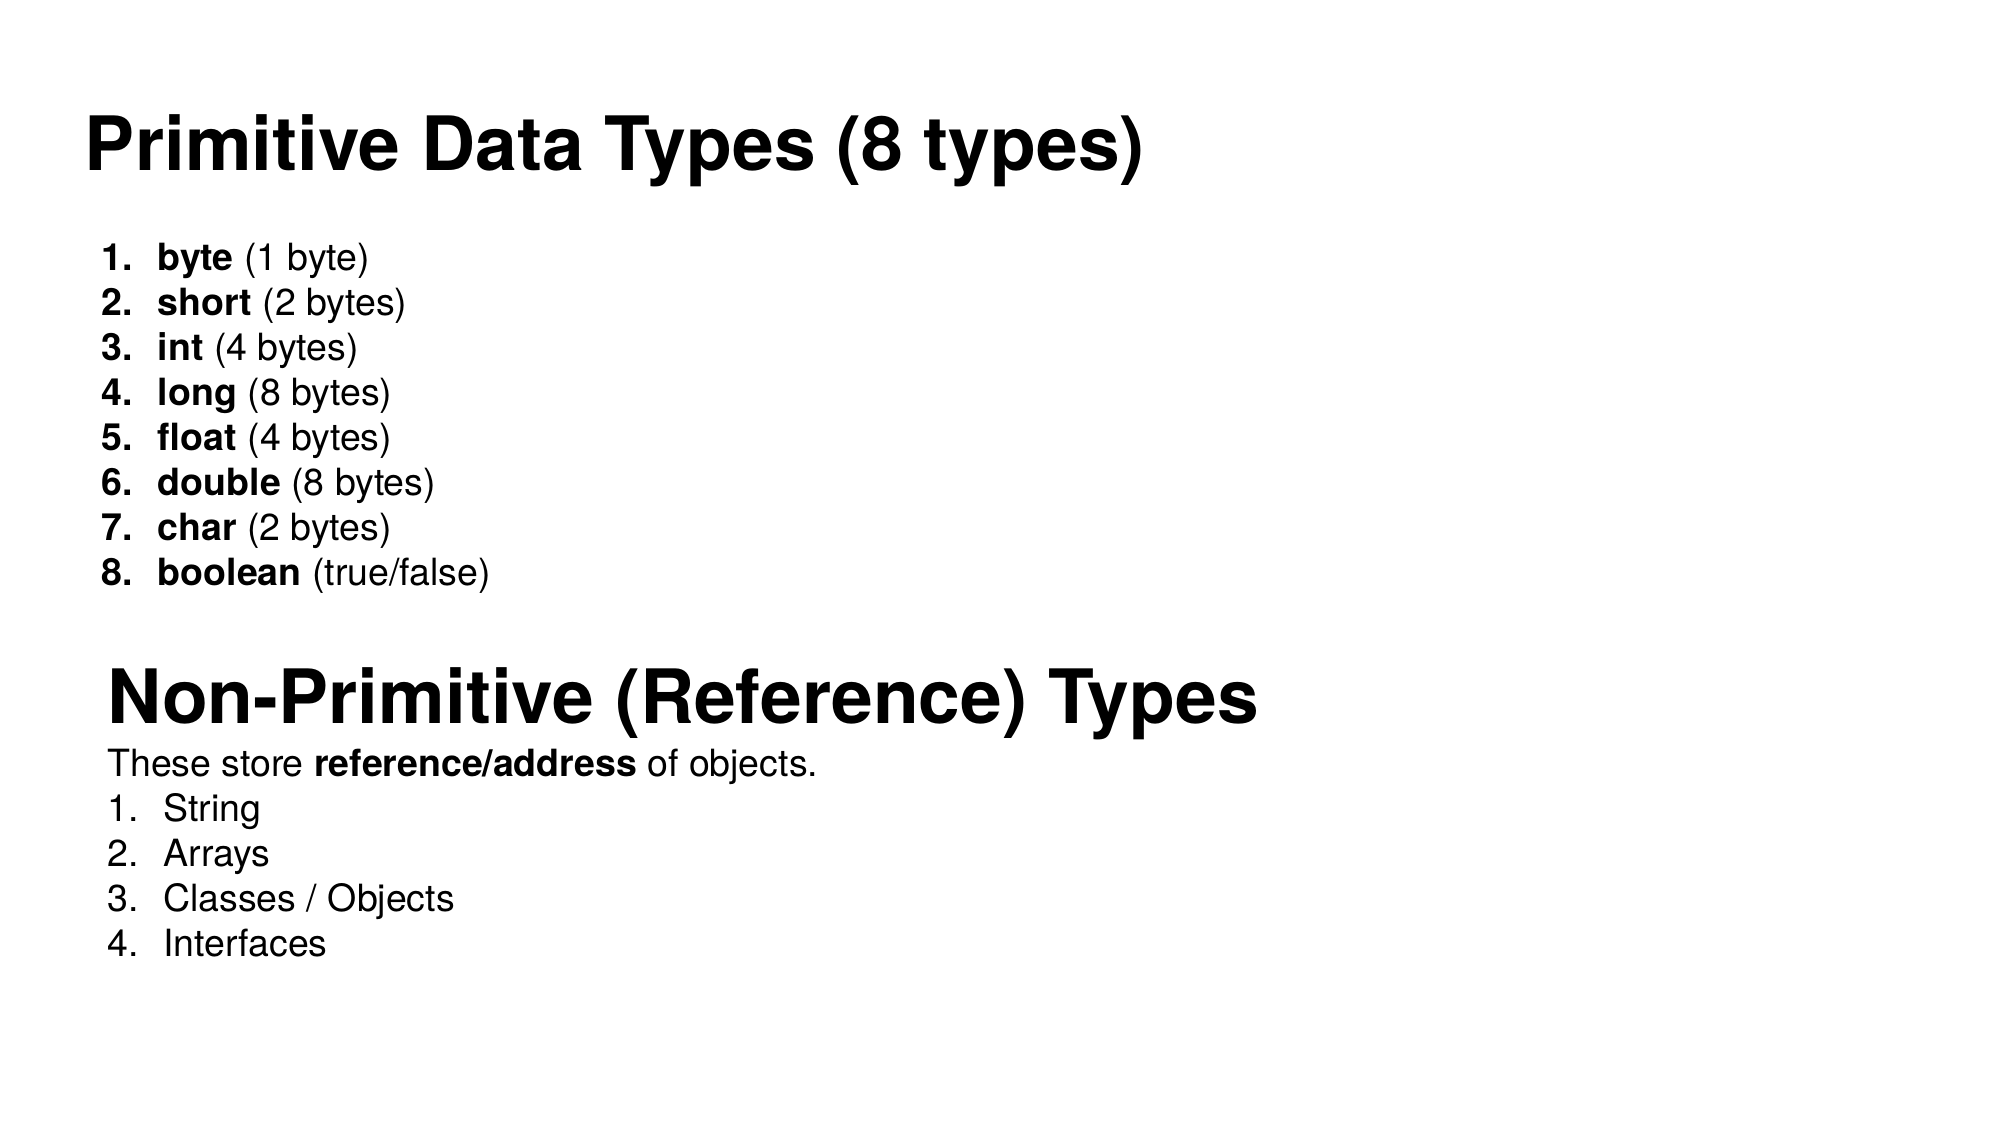

# Primitive Data Types (8 types)
byte (1 byte)
short (2 bytes)
int (4 bytes)
long (8 bytes)
float (4 bytes)
double (8 bytes)
char (2 bytes)
boolean (true/false)

Non-Primitive (Reference) Types
These store reference/address of objects.
String
Arrays
Classes / Objects
Interfaces